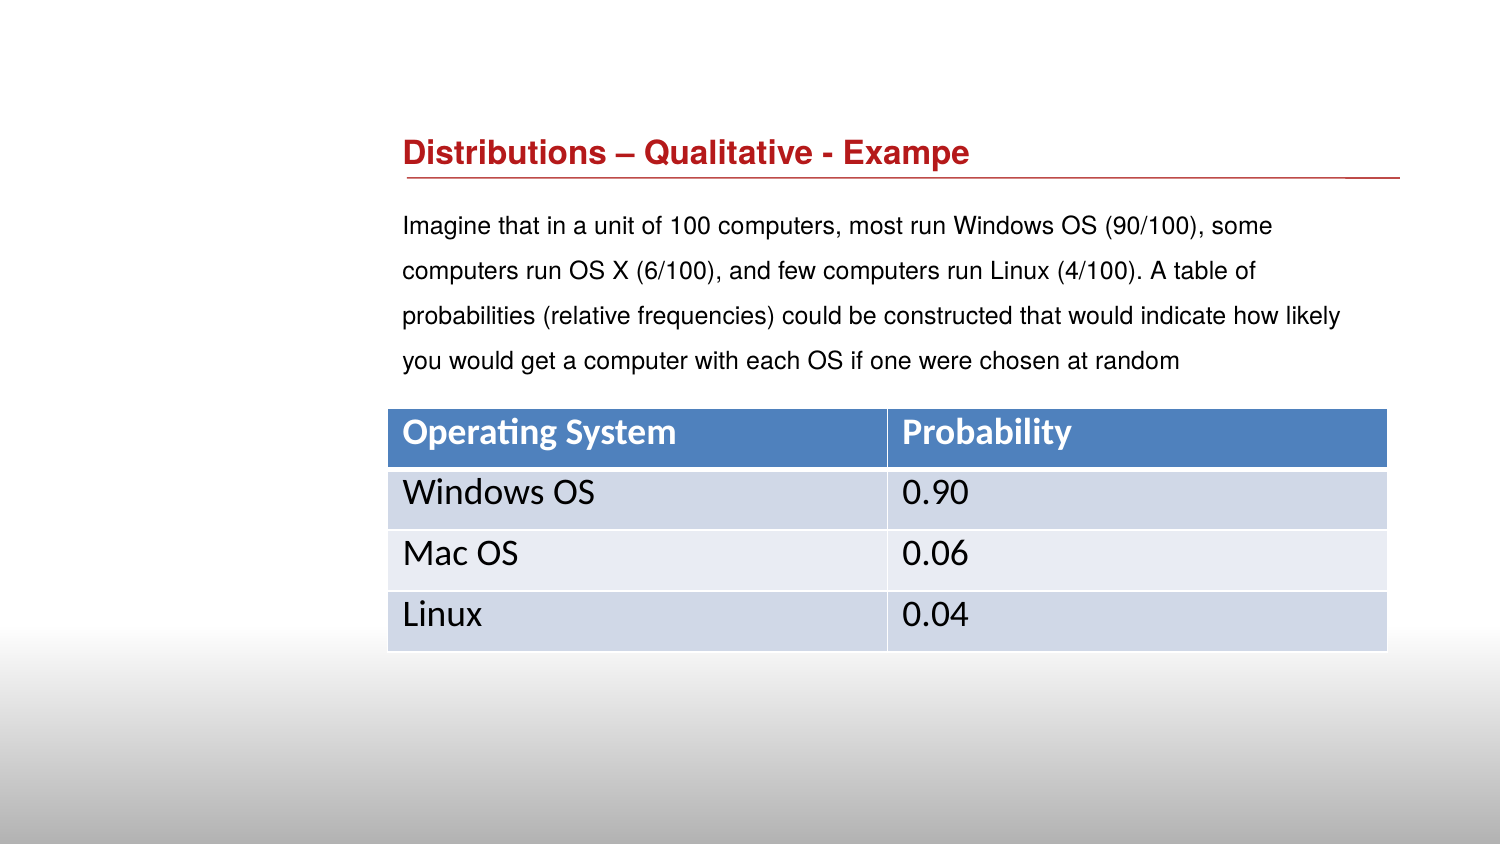

# Distributions – Qualitative - Exampe
Imagine that in a unit of 100 computers, most run Windows OS (90/100), some computers run OS X (6/100), and few computers run Linux (4/100). A table of probabilities (relative frequencies) could be constructed that would indicate how likely you would get a computer with each OS if one were chosen at random

| Operating System | Probability |
| --- | --- |
| Windows OS | 0.90 |
| Mac OS | 0.06 |
| Linux | 0.04 |